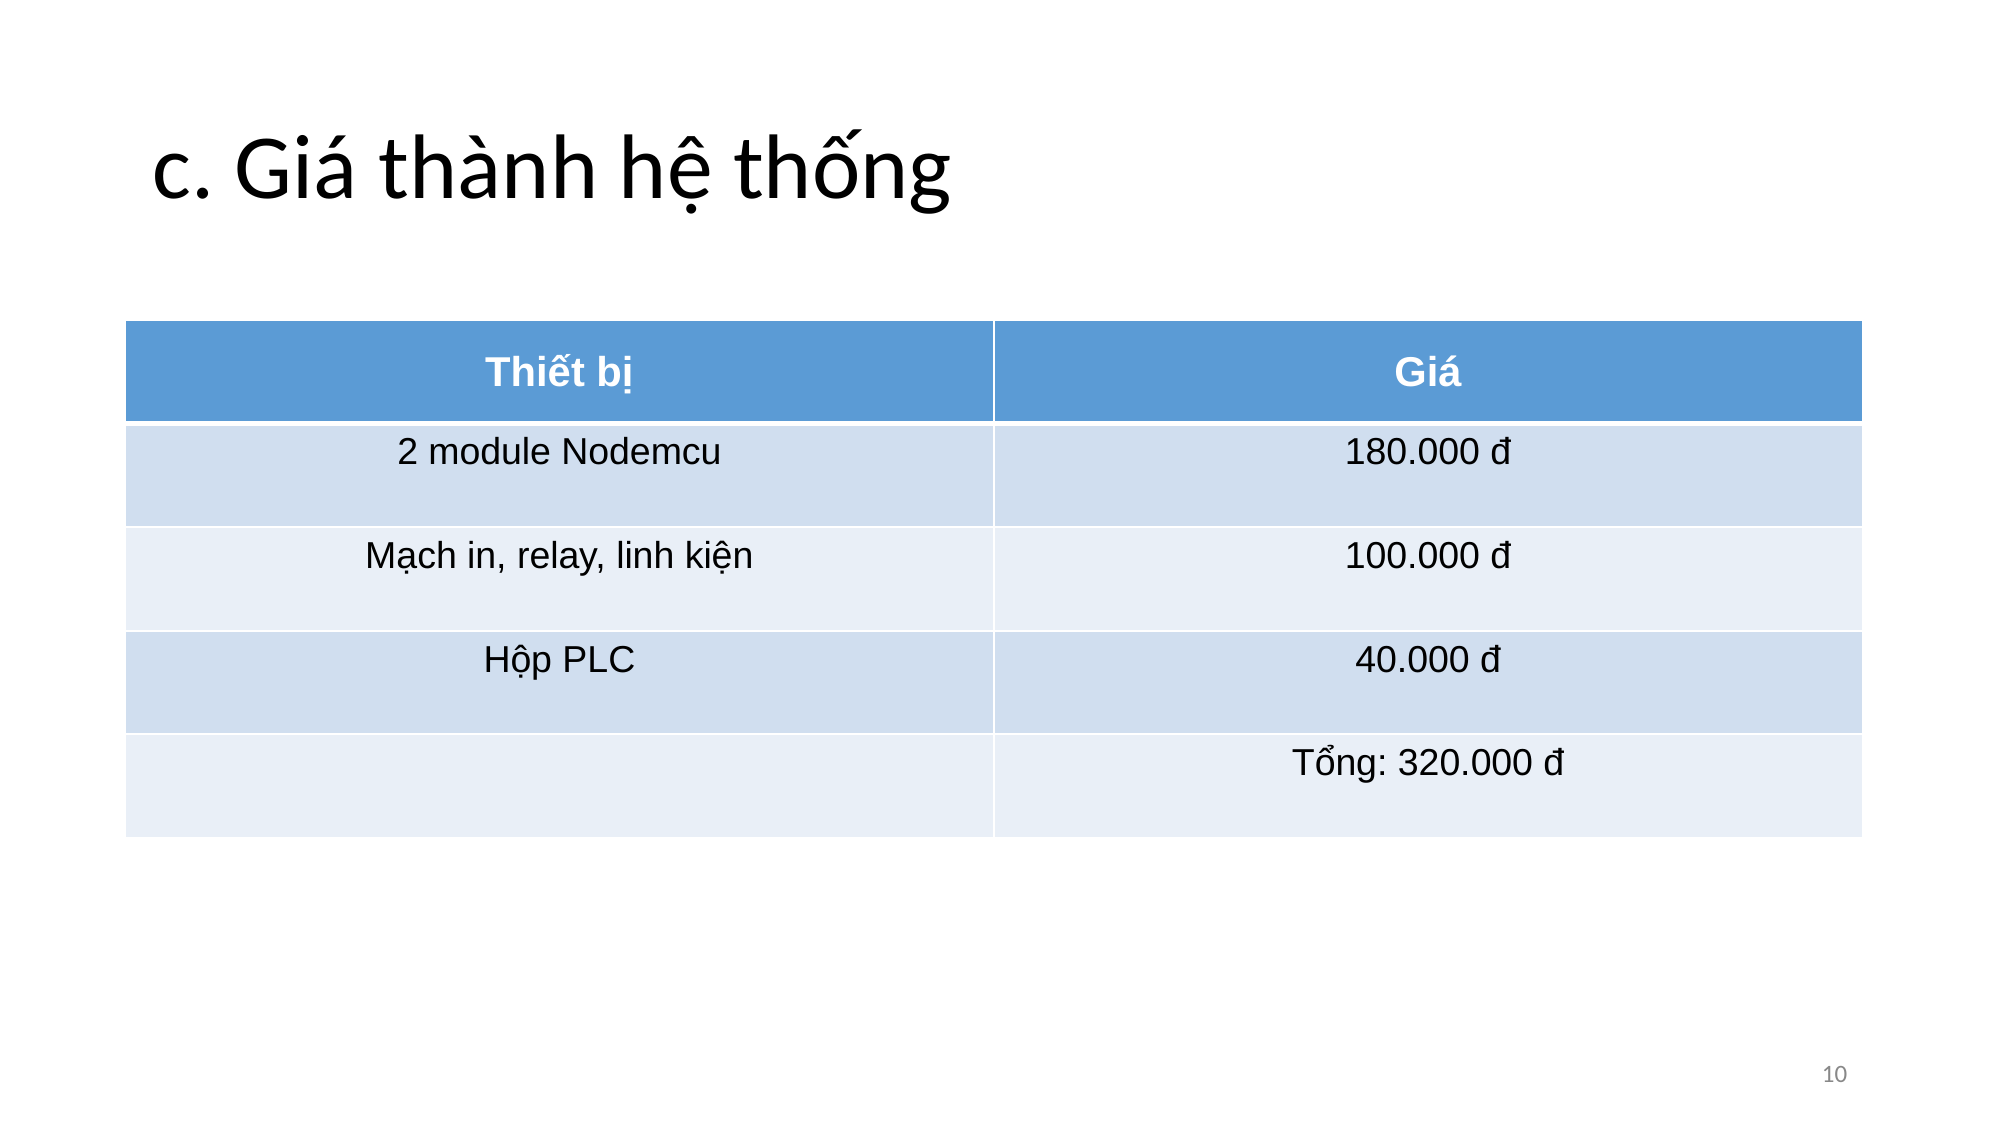

# c. Giá thành hệ thống
| Thiết bị | Giá |
| --- | --- |
| 2 module Nodemcu | 180.000 đ |
| Mạch in, relay, linh kiện | 100.000 đ |
| Hộp PLC | 40.000 đ |
|  | Tổng: 320.000 đ |
10